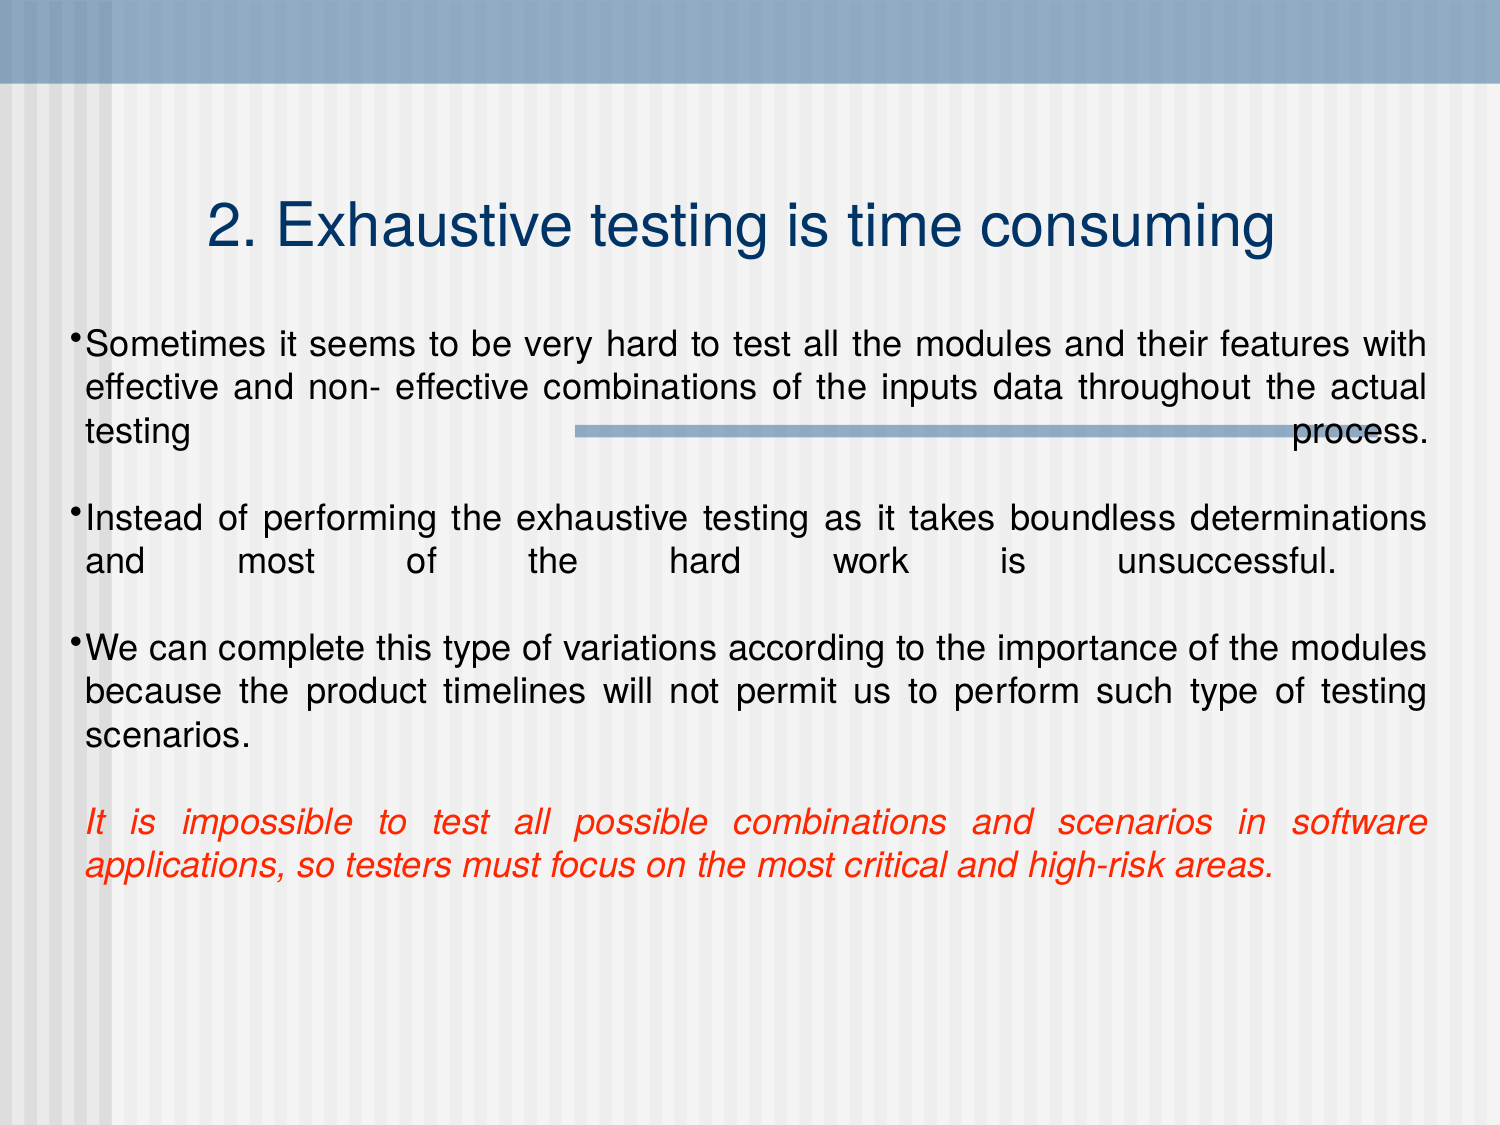

# 2. Exhaustive testing is time consuming
Sometimes it seems to be very hard to test all the modules and their features with effective and non- effective combinations of the inputs data throughout the actual testing process.
Instead of performing the exhaustive testing as it takes boundless determinations and most of the hard work is unsuccessful.
We can complete this type of variations according to the importance of the modules because the product timelines will not permit us to perform such type of testing scenarios.
It is impossible to test all possible combinations and scenarios in software applications, so testers must focus on the most critical and high-risk areas.

34